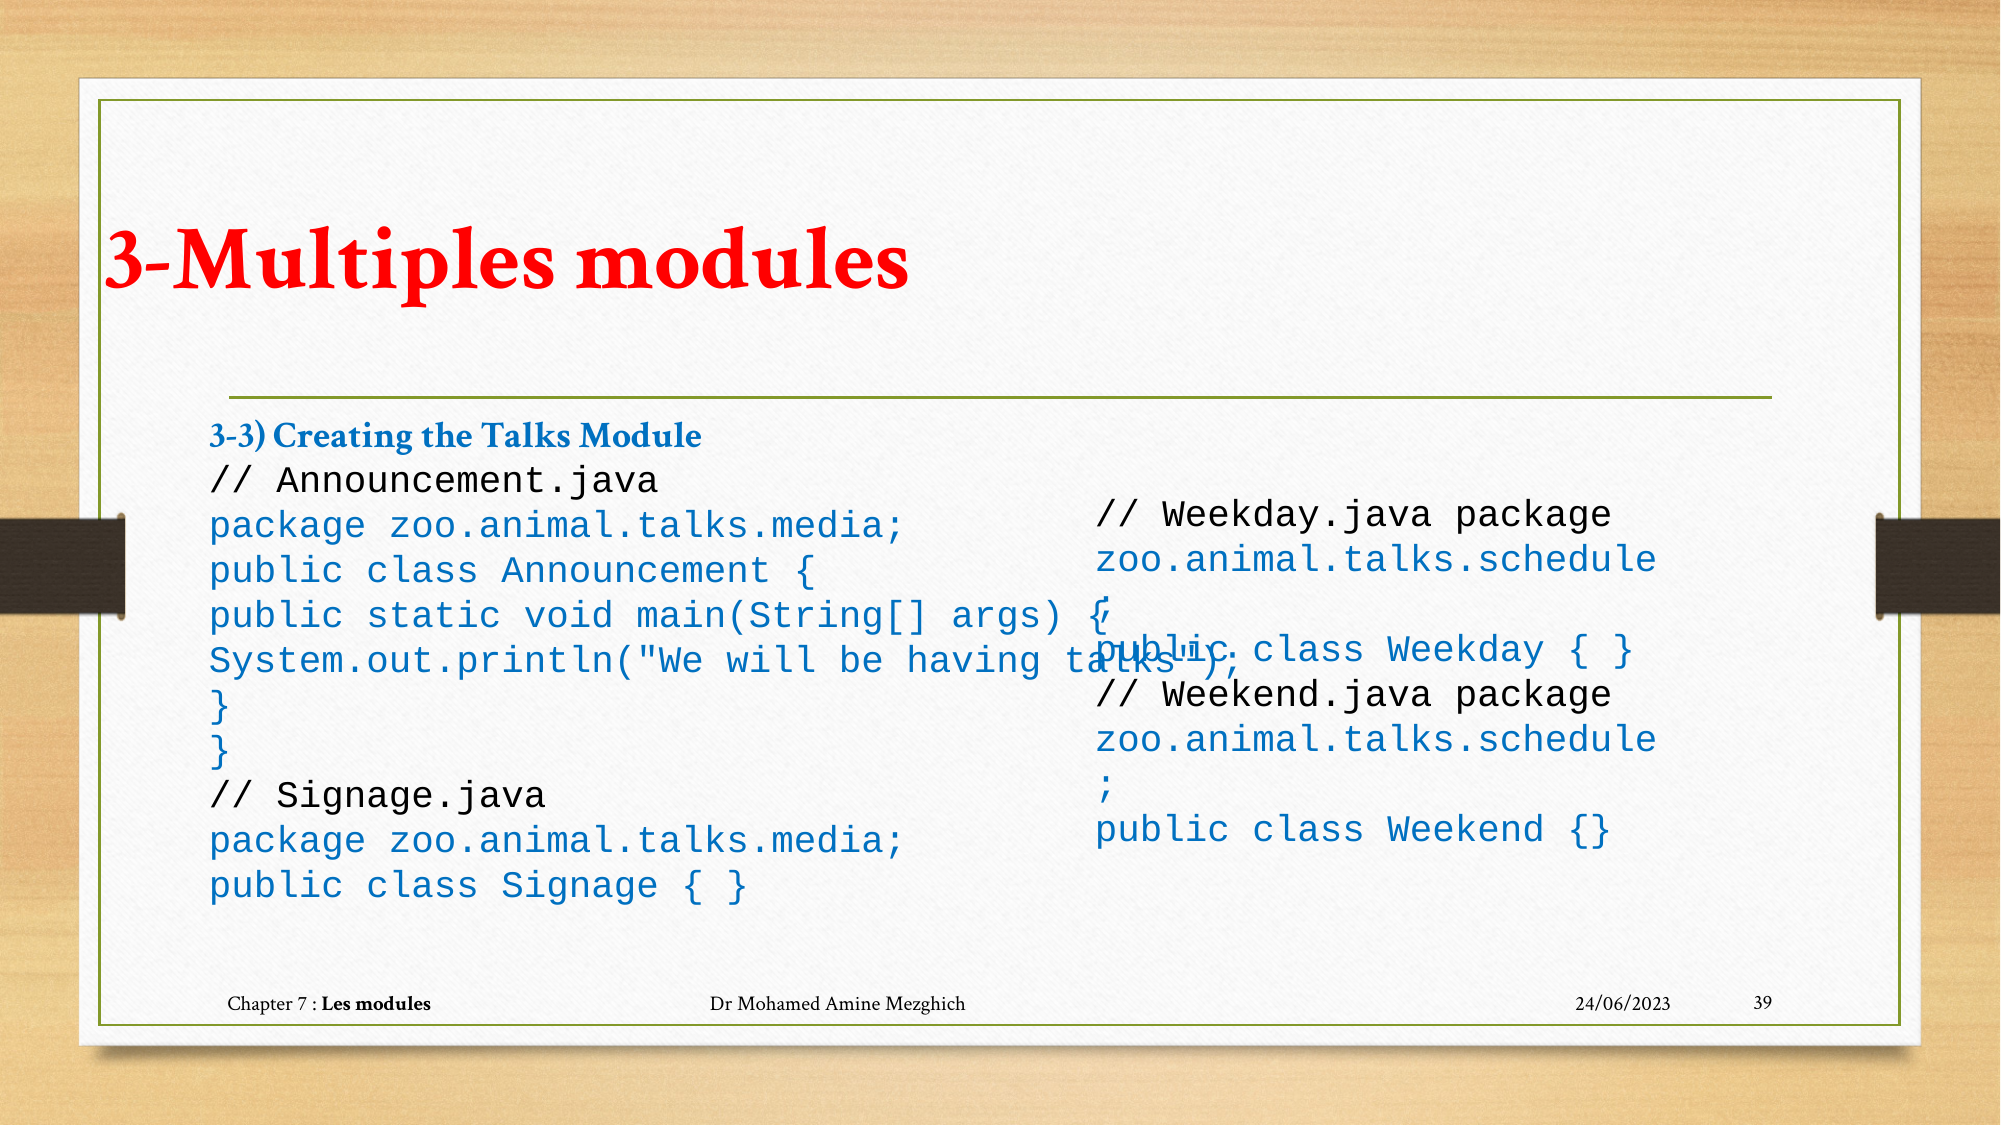

# 3-Multiples modules
3-3) Creating the Talks Module
// Announcement.java
package zoo.animal.talks.media;
public class Announcement {
public static void main(String[] args) {
System.out.println("We will be having talks");
}
}
// Signage.java
package zoo.animal.talks.media;
public class Signage { }

// Weekday.java package zoo.animal.talks.schedule;
public class Weekday { }
// Weekend.java package zoo.animal.talks.schedule;
public class Weekend {}
Chapter 7 : Les modules                                                            Dr Mohamed Amine Mezghich
24/06/2023
39